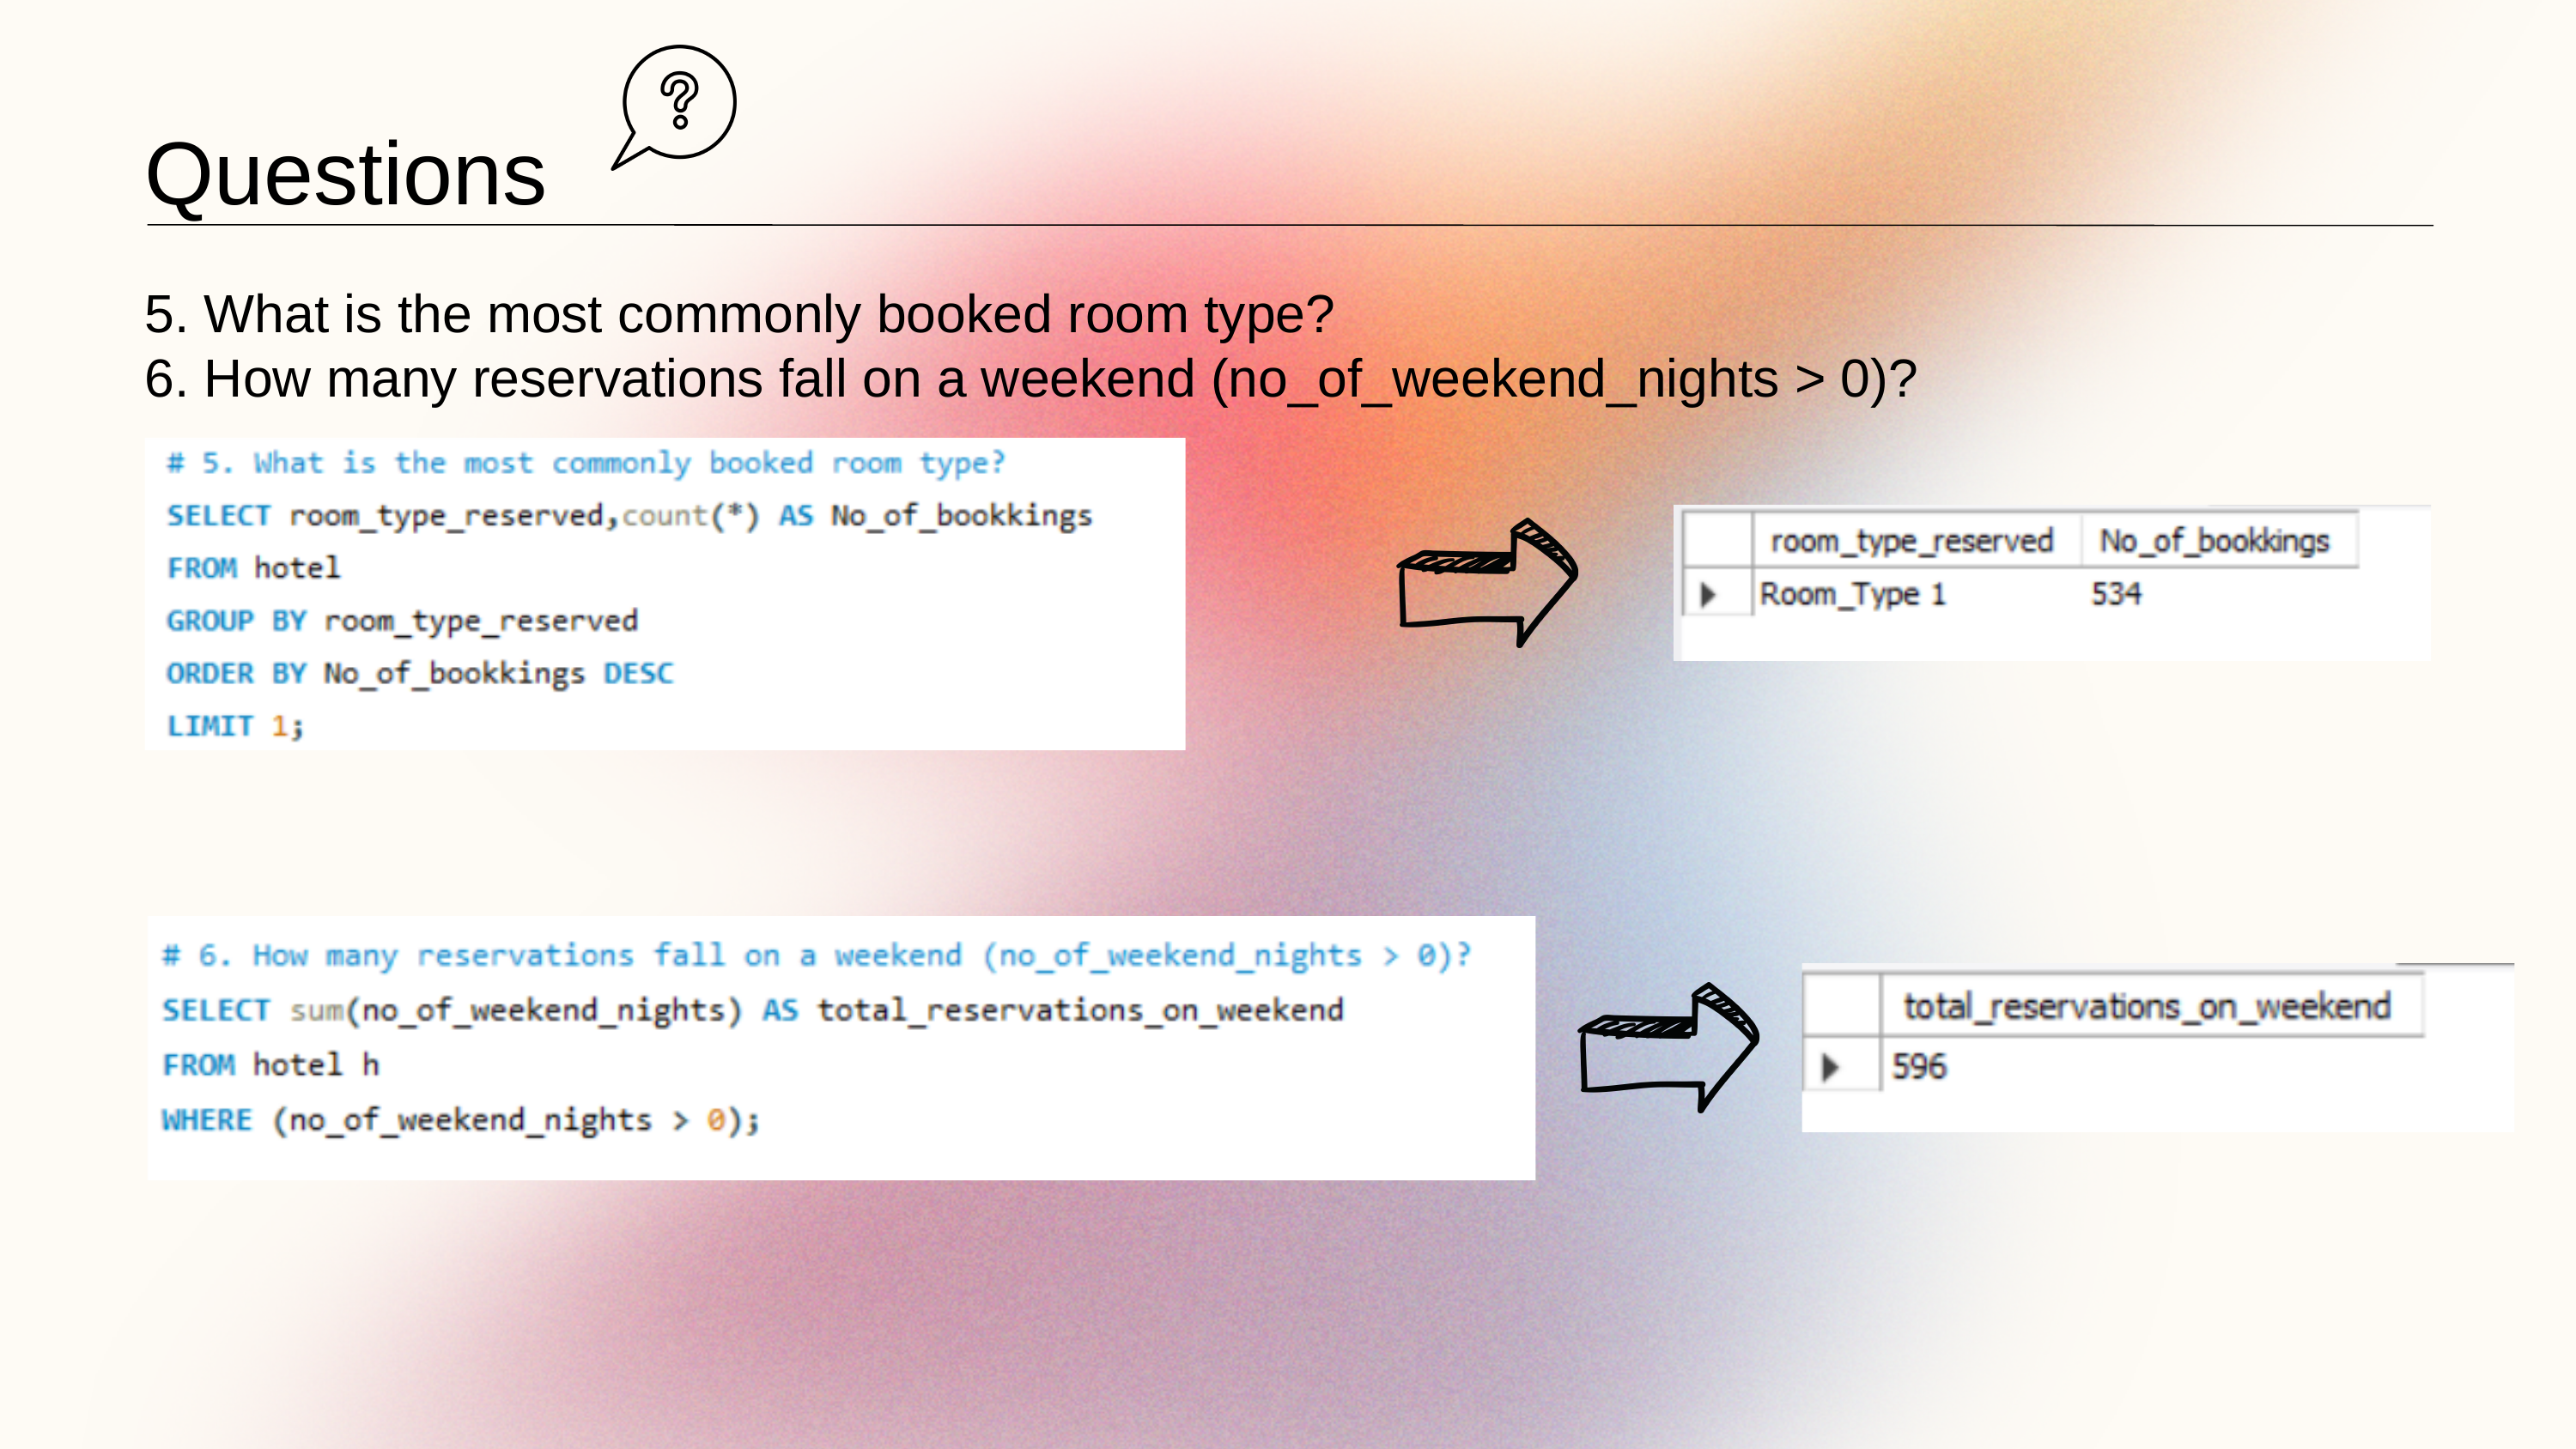

Questions

5. What is the most commonly booked room type?
6. How many reservations fall on a weekend (no_of_weekend_nights > 0)?